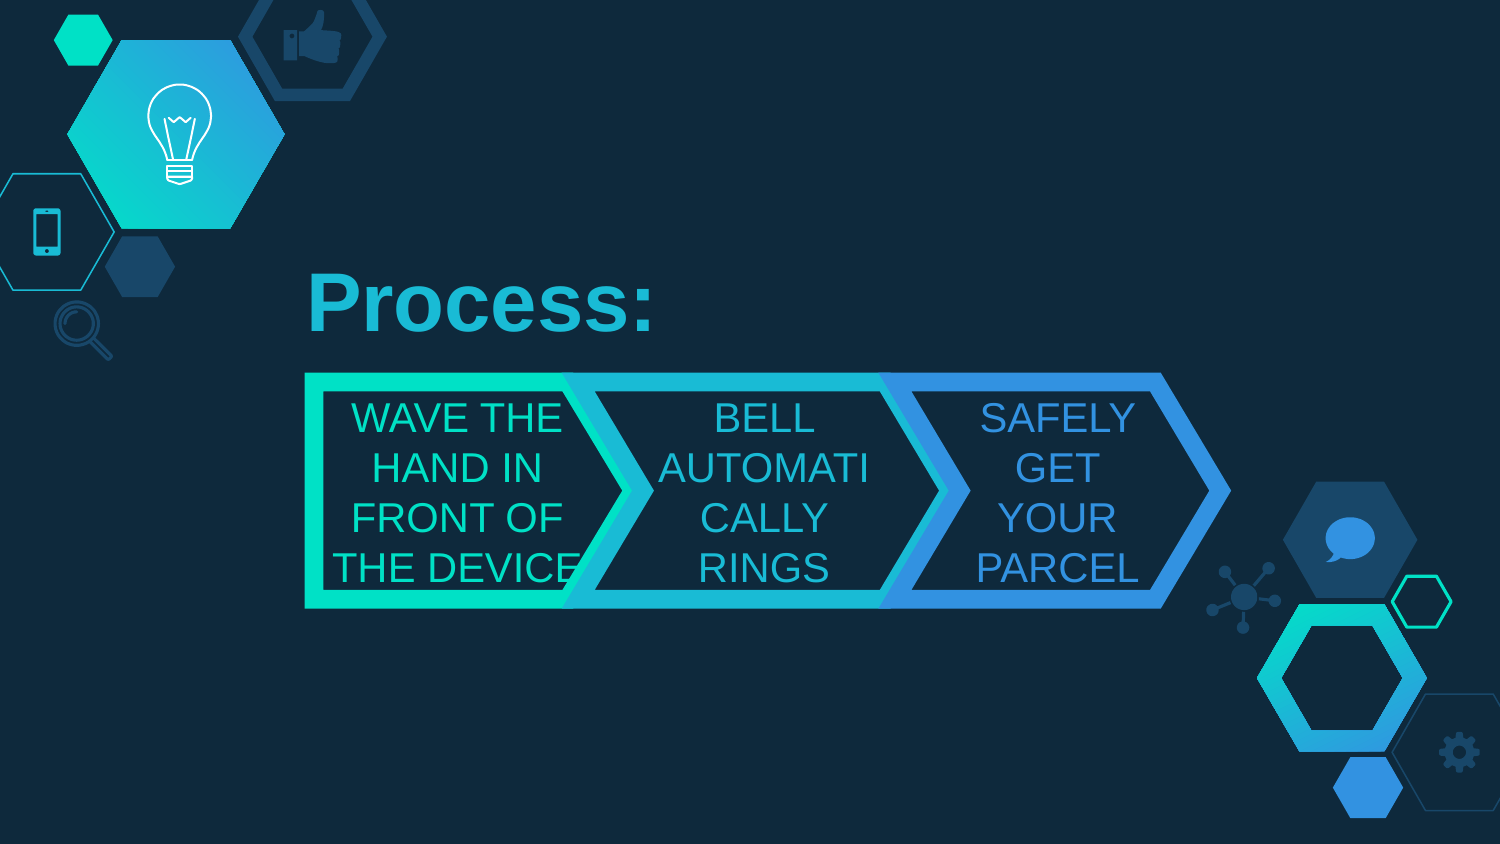

# Process:
WAVE THE HAND IN FRONT OF THE DEVICE
BELL AUTOMATICALLY RINGS
SAFELY GET YOUR PARCEL